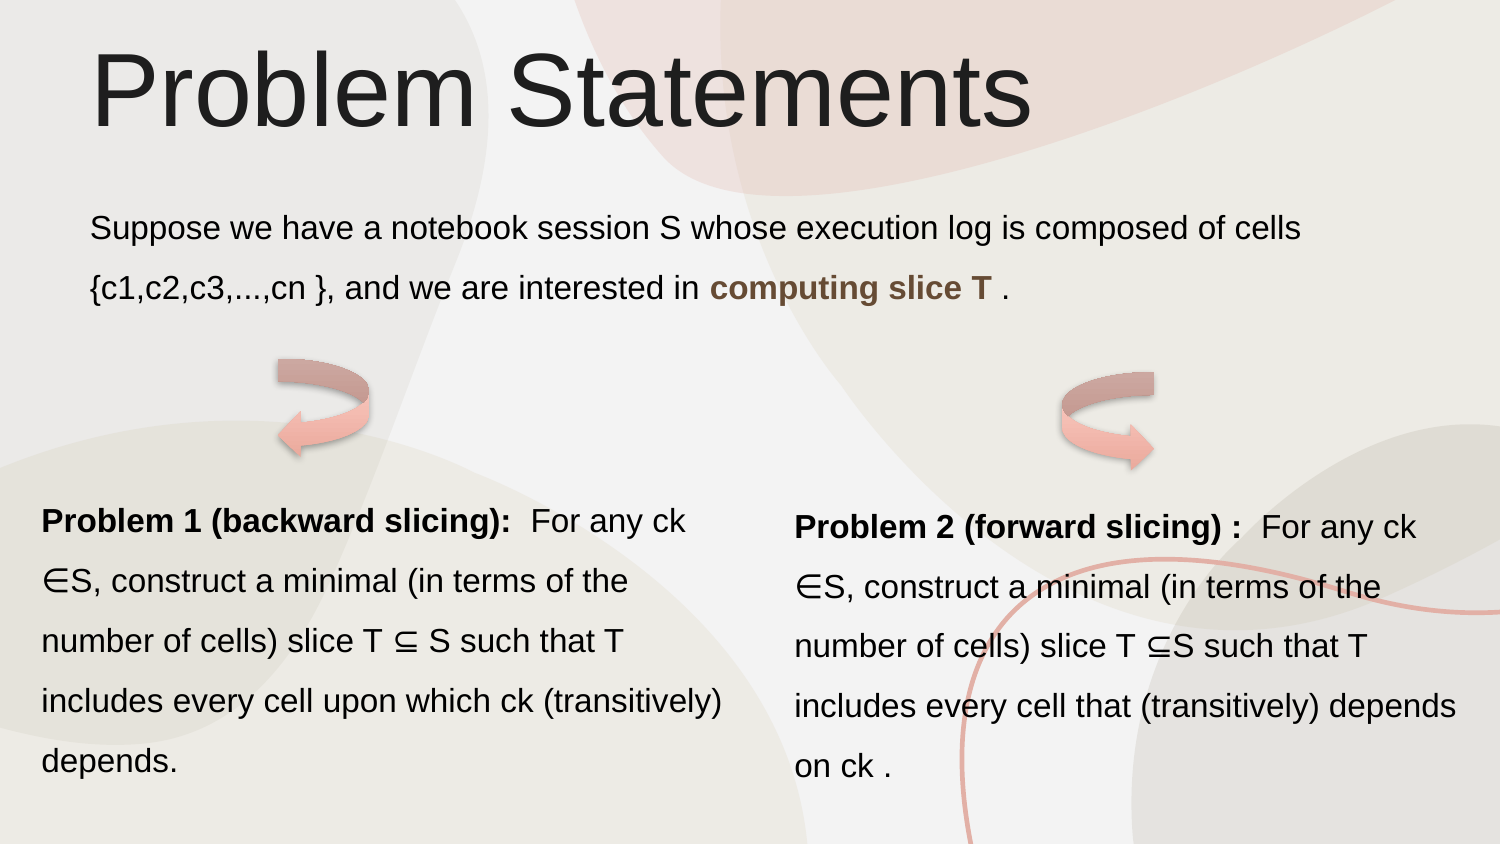

# Problem Statements
Suppose we have a notebook session S whose execution log is composed of cells {c1,c2,c3,...,cn }, and we are interested in computing slice T .

Problem 1 (backward slicing):  For any ck ∈S, construct a minimal (in terms of the number of cells) slice T ⊆ S such that T includes every cell upon which ck (transitively) depends.
Problem 2 (forward slicing) :  For any ck ∈S, construct a minimal (in terms of the number of cells) slice T ⊆S such that T includes every cell that (transitively) depends on ck .